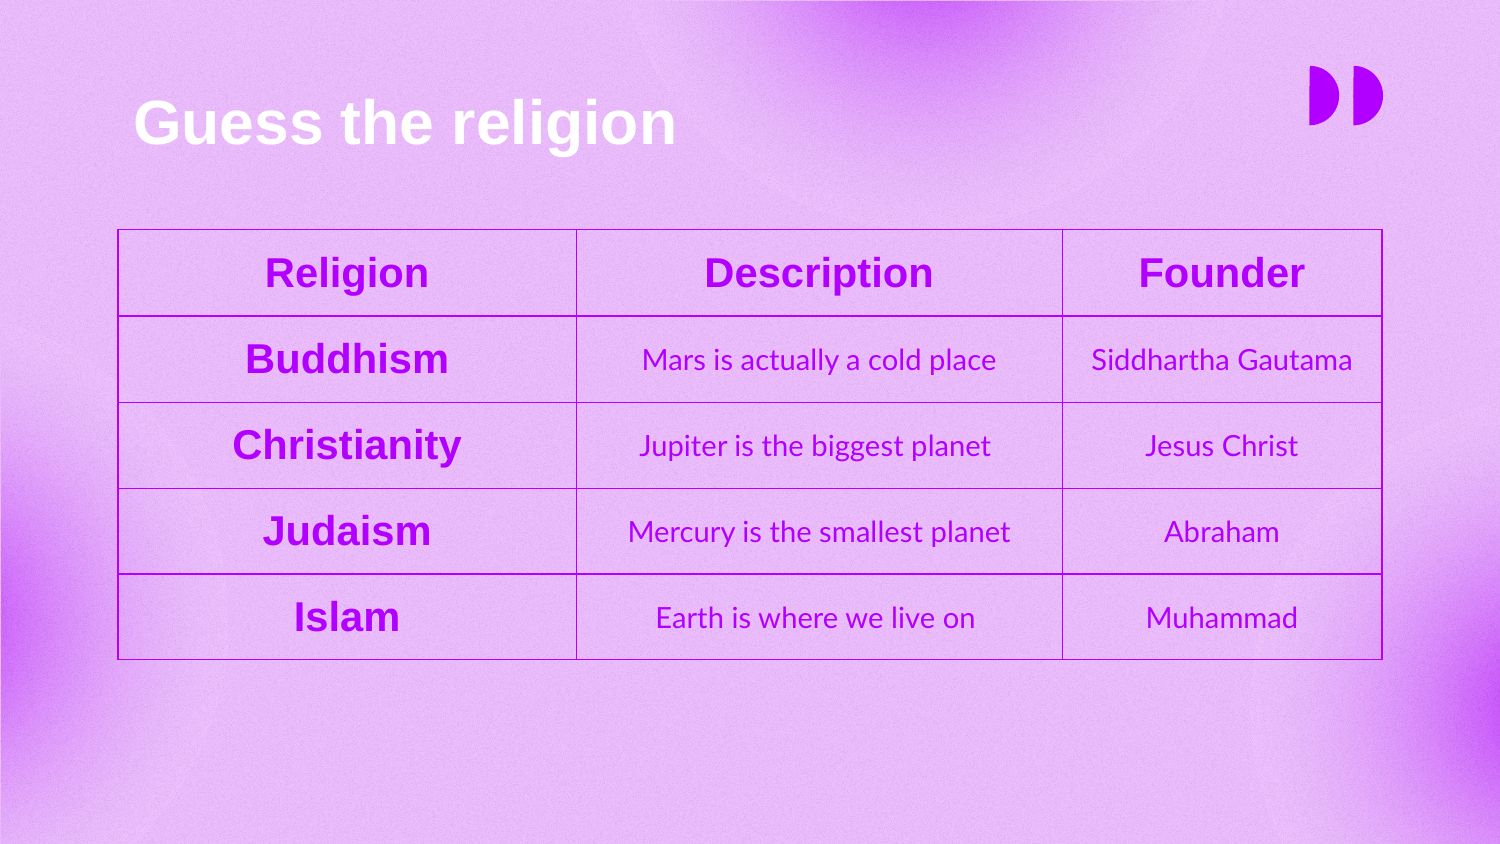

# Guess the religion
| Religion | Description | Founder |
| --- | --- | --- |
| Buddhism | Mars is actually a cold place | Siddhartha Gautama |
| Christianity | Jupiter is the biggest planet | Jesus Christ |
| Judaism | Mercury is the smallest planet | Abraham |
| Islam | Earth is where we live on | Muhammad |